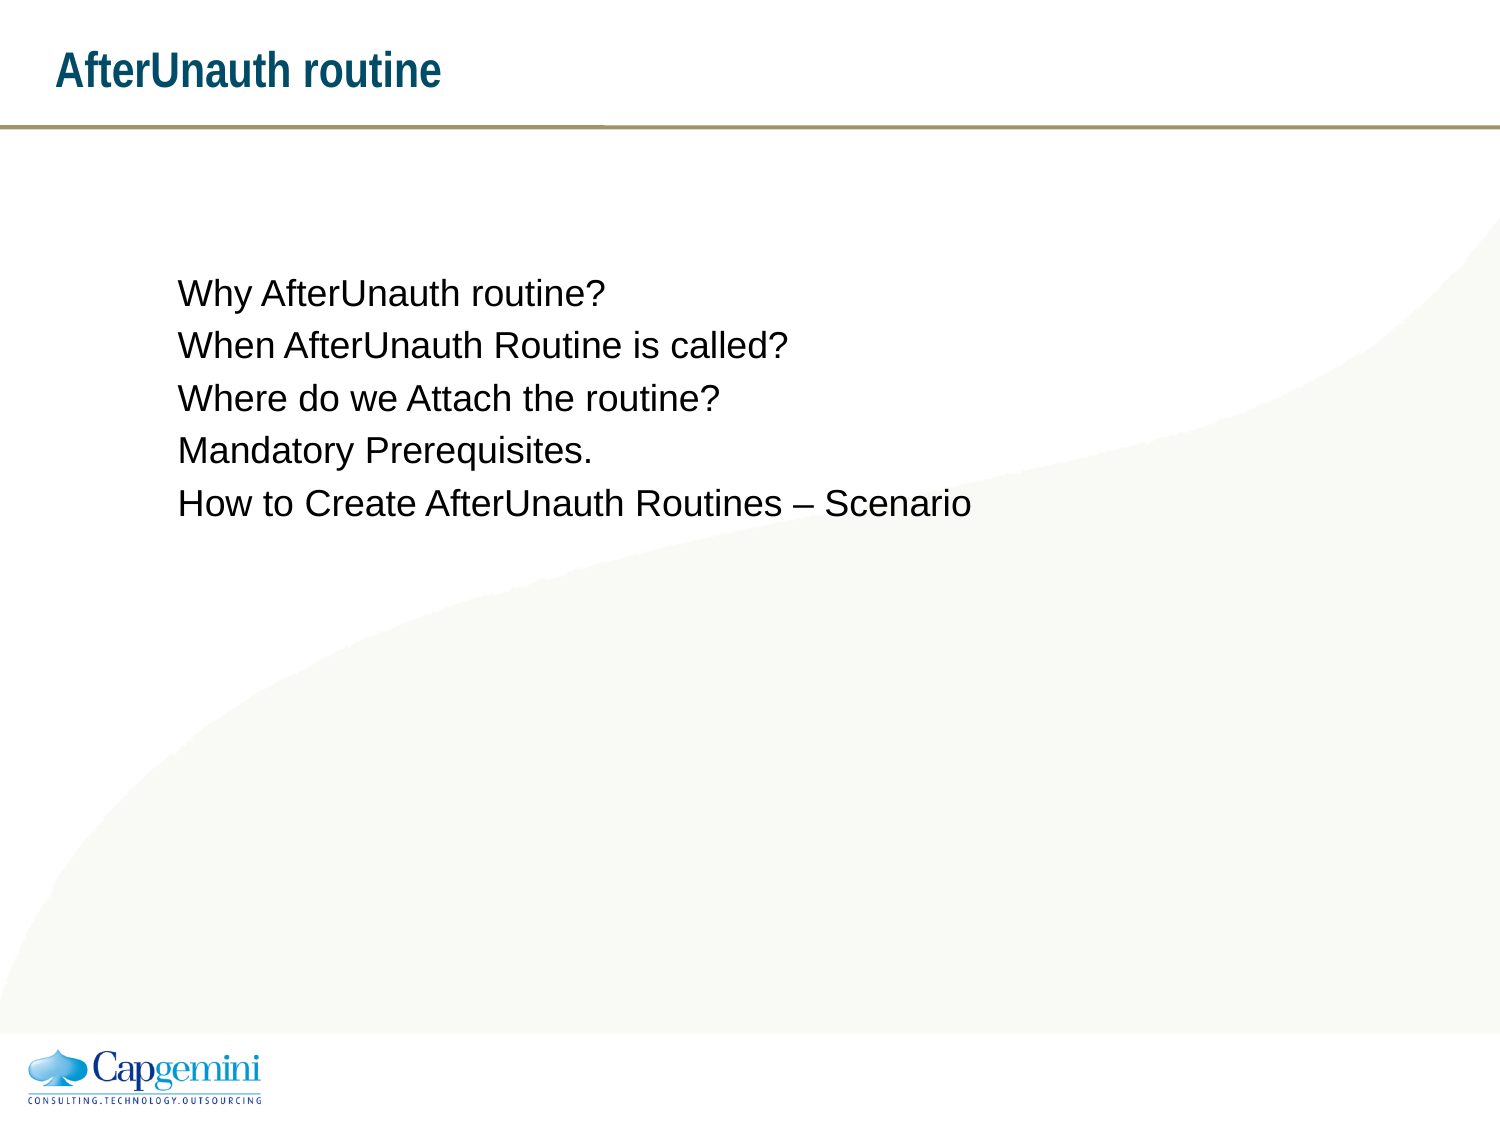

# AfterUnauth routine
Why AfterUnauth routine?
When AfterUnauth Routine is called?
Where do we Attach the routine?
Mandatory Prerequisites.
How to Create AfterUnauth Routines – Scenario